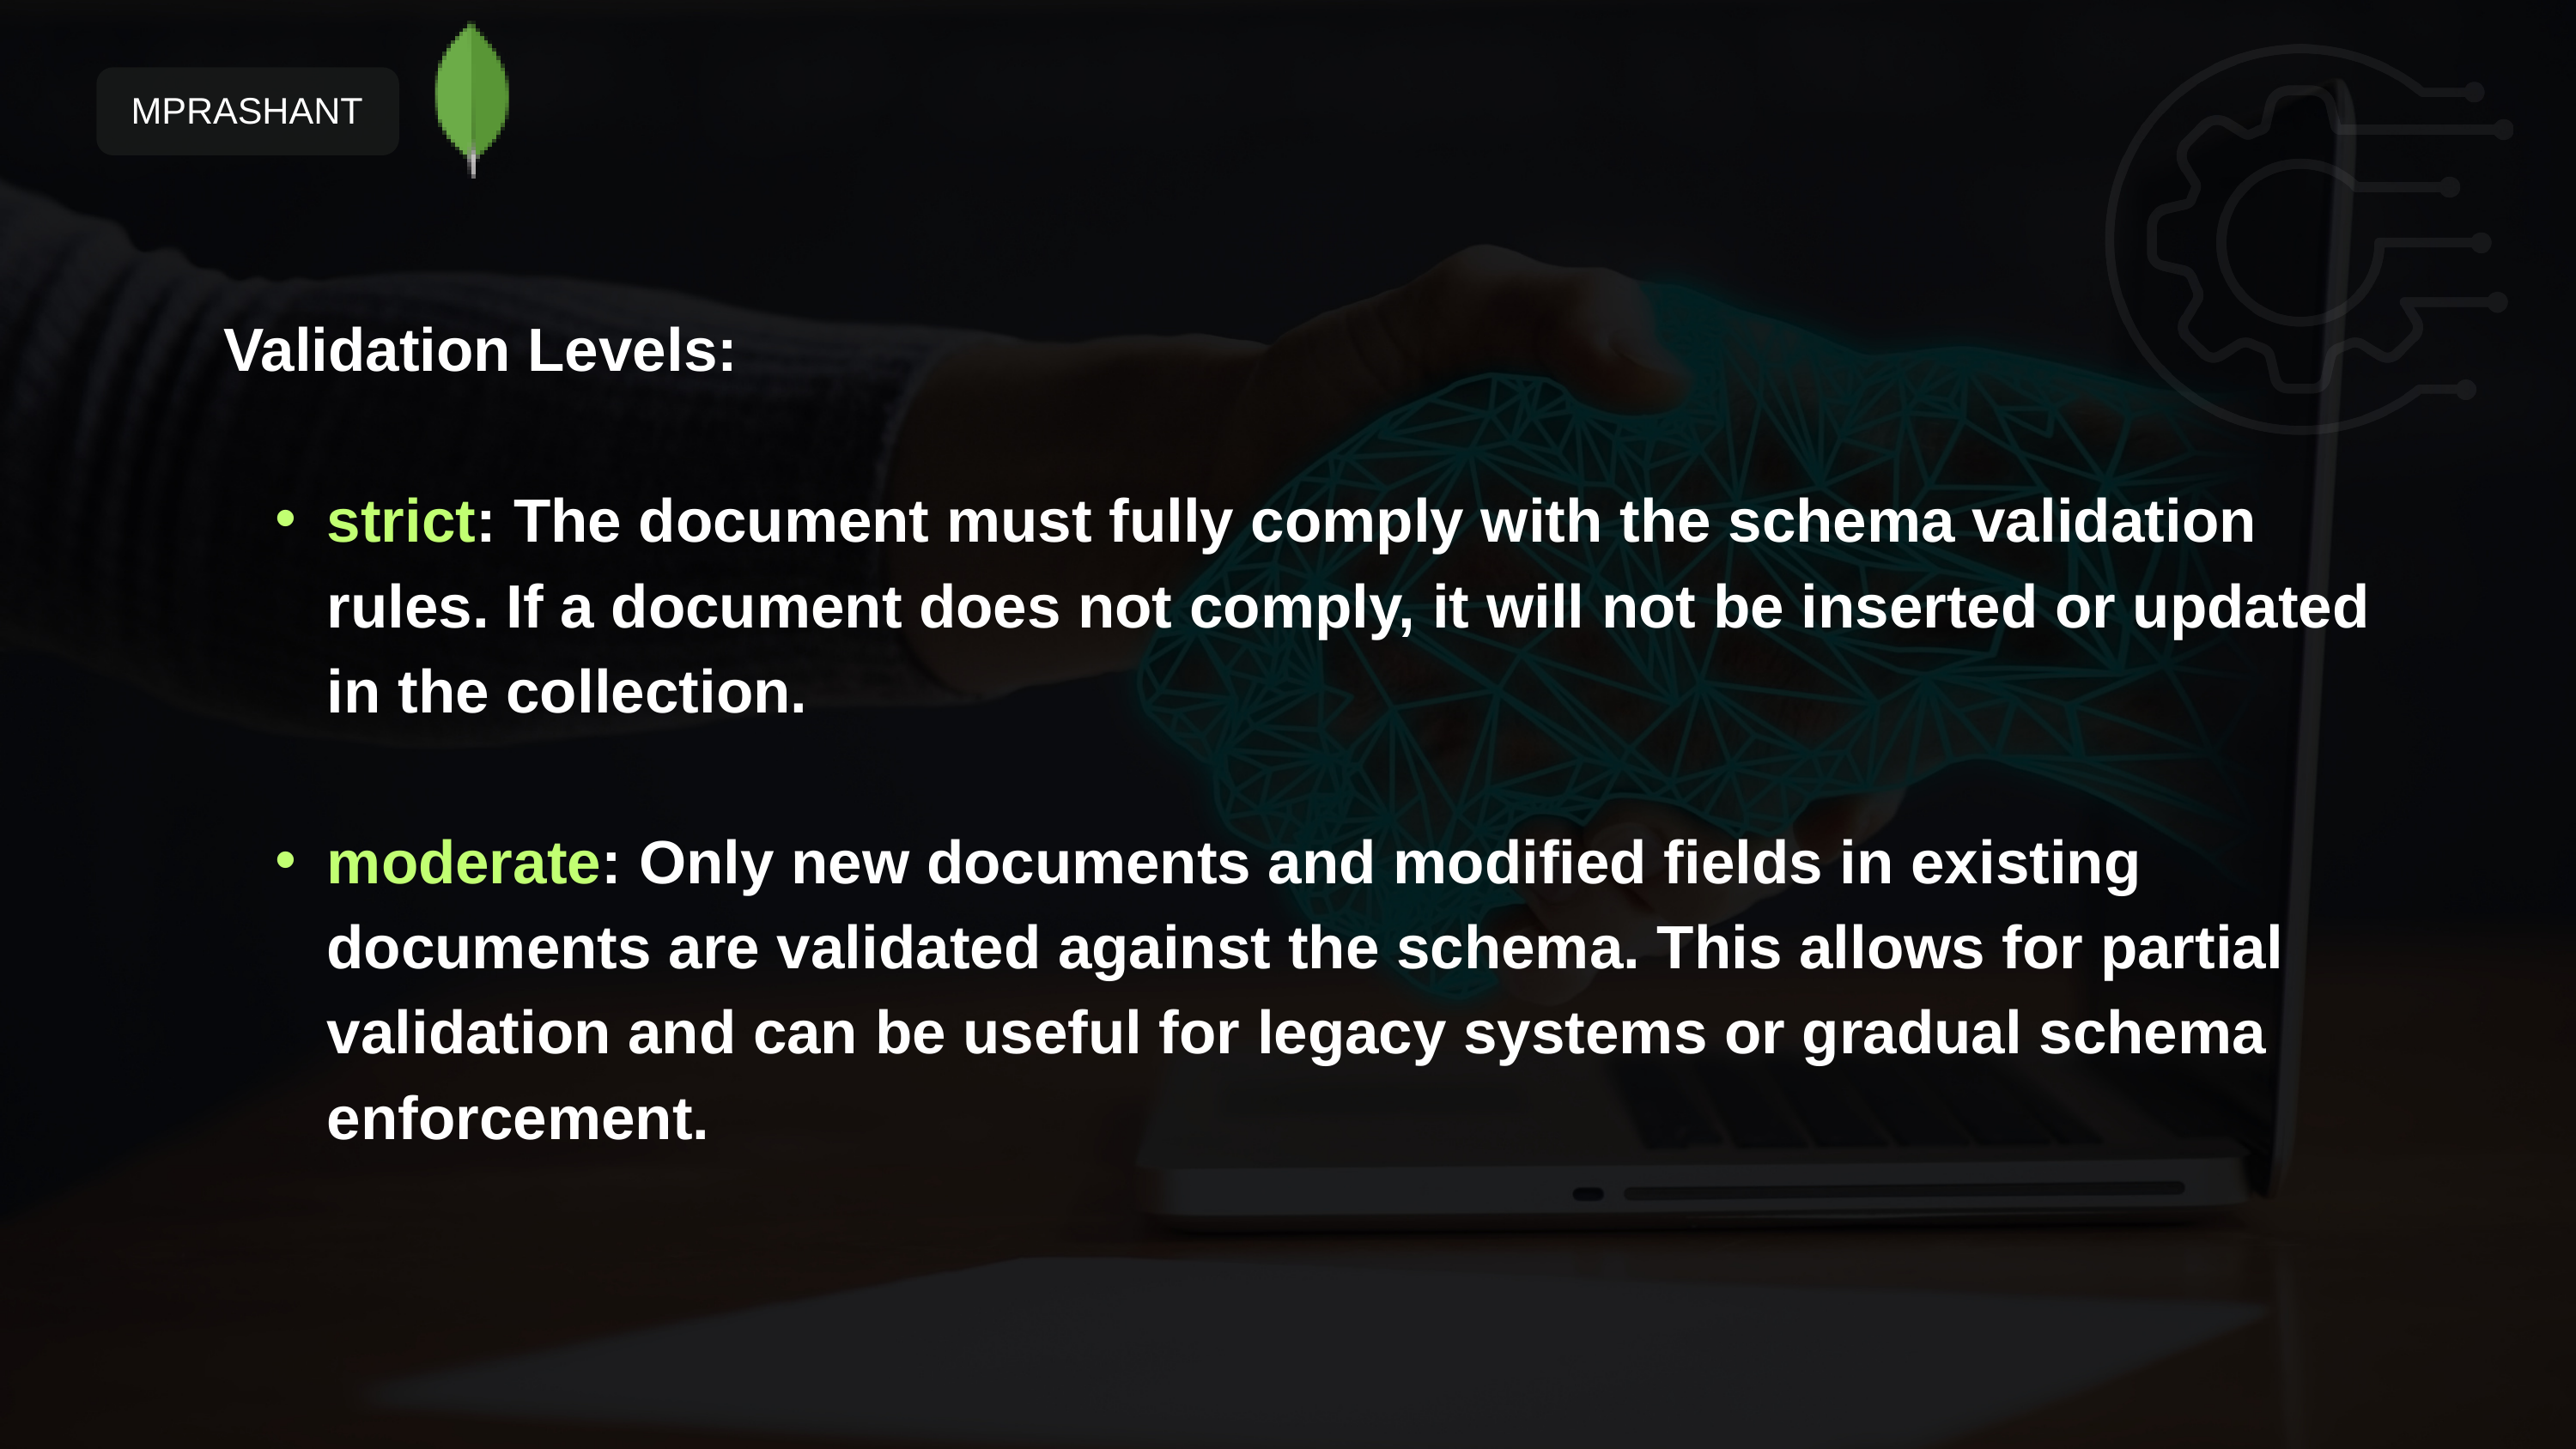

MPRASHANT
Validation Levels:

strict: The document must fully comply with the schema validation rules. If a document does not comply, it will not be inserted or updated in the collection.

moderate: Only new documents and modified fields in existing documents are validated against the schema. This allows for partial validation and can be useful for legacy systems or gradual schema enforcement.